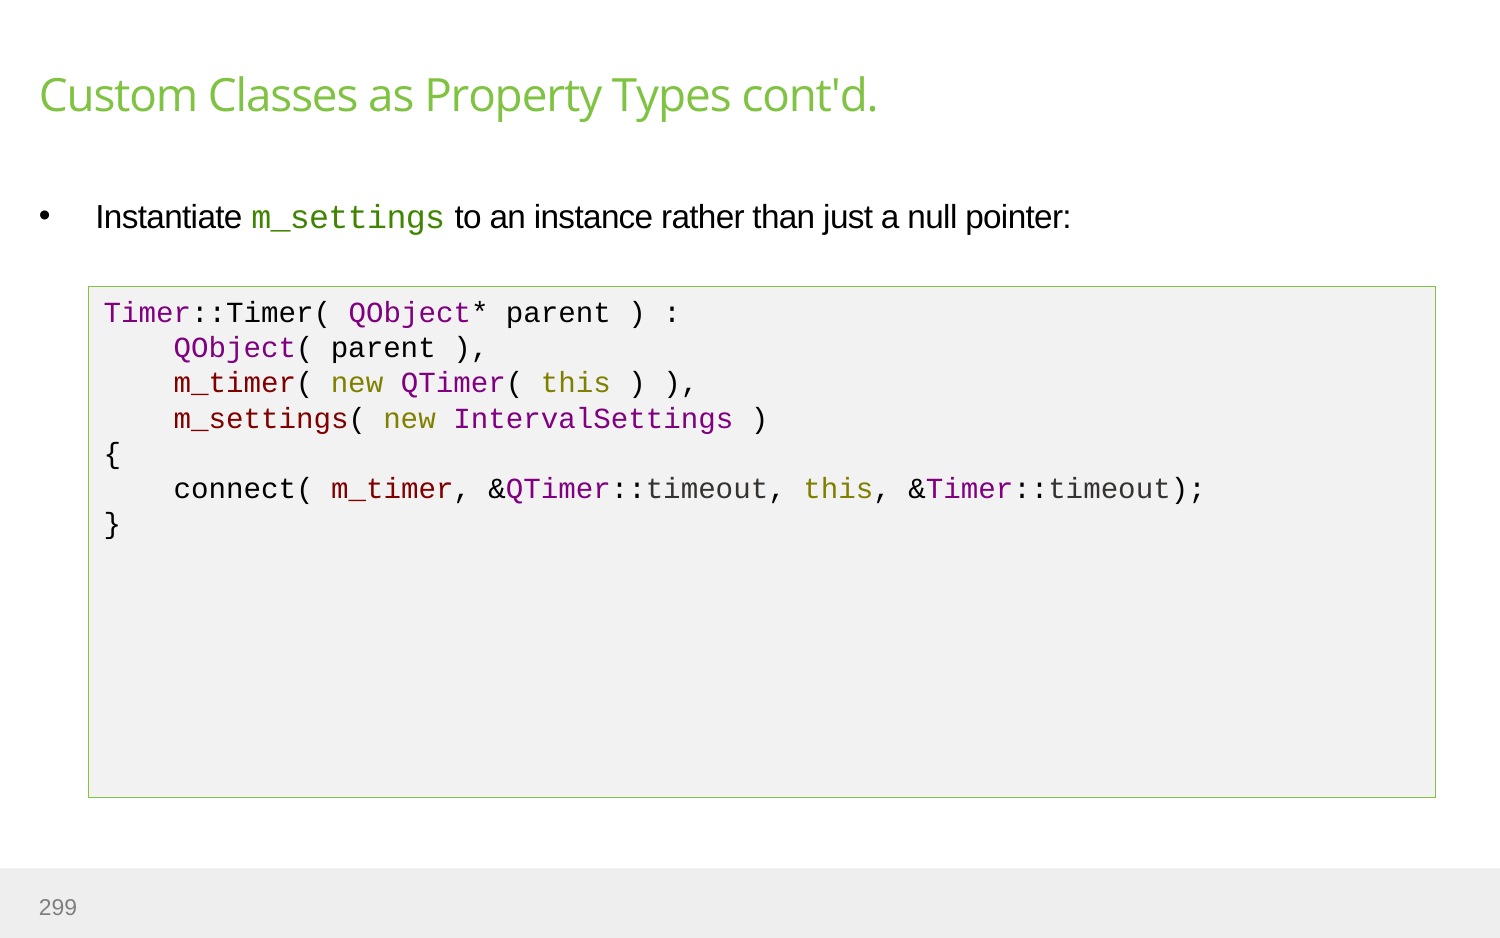

# Custom Classes as Property Types cont'd.
Instantiate m_settings to an instance rather than just a null pointer:

Timer::Timer( QObject* parent ) :
    QObject( parent ),
    m_timer( new QTimer( this ) ),
    m_settings( new IntervalSettings )
{
    connect( m_timer, &QTimer::timeout, this, &Timer::timeout);
}
299